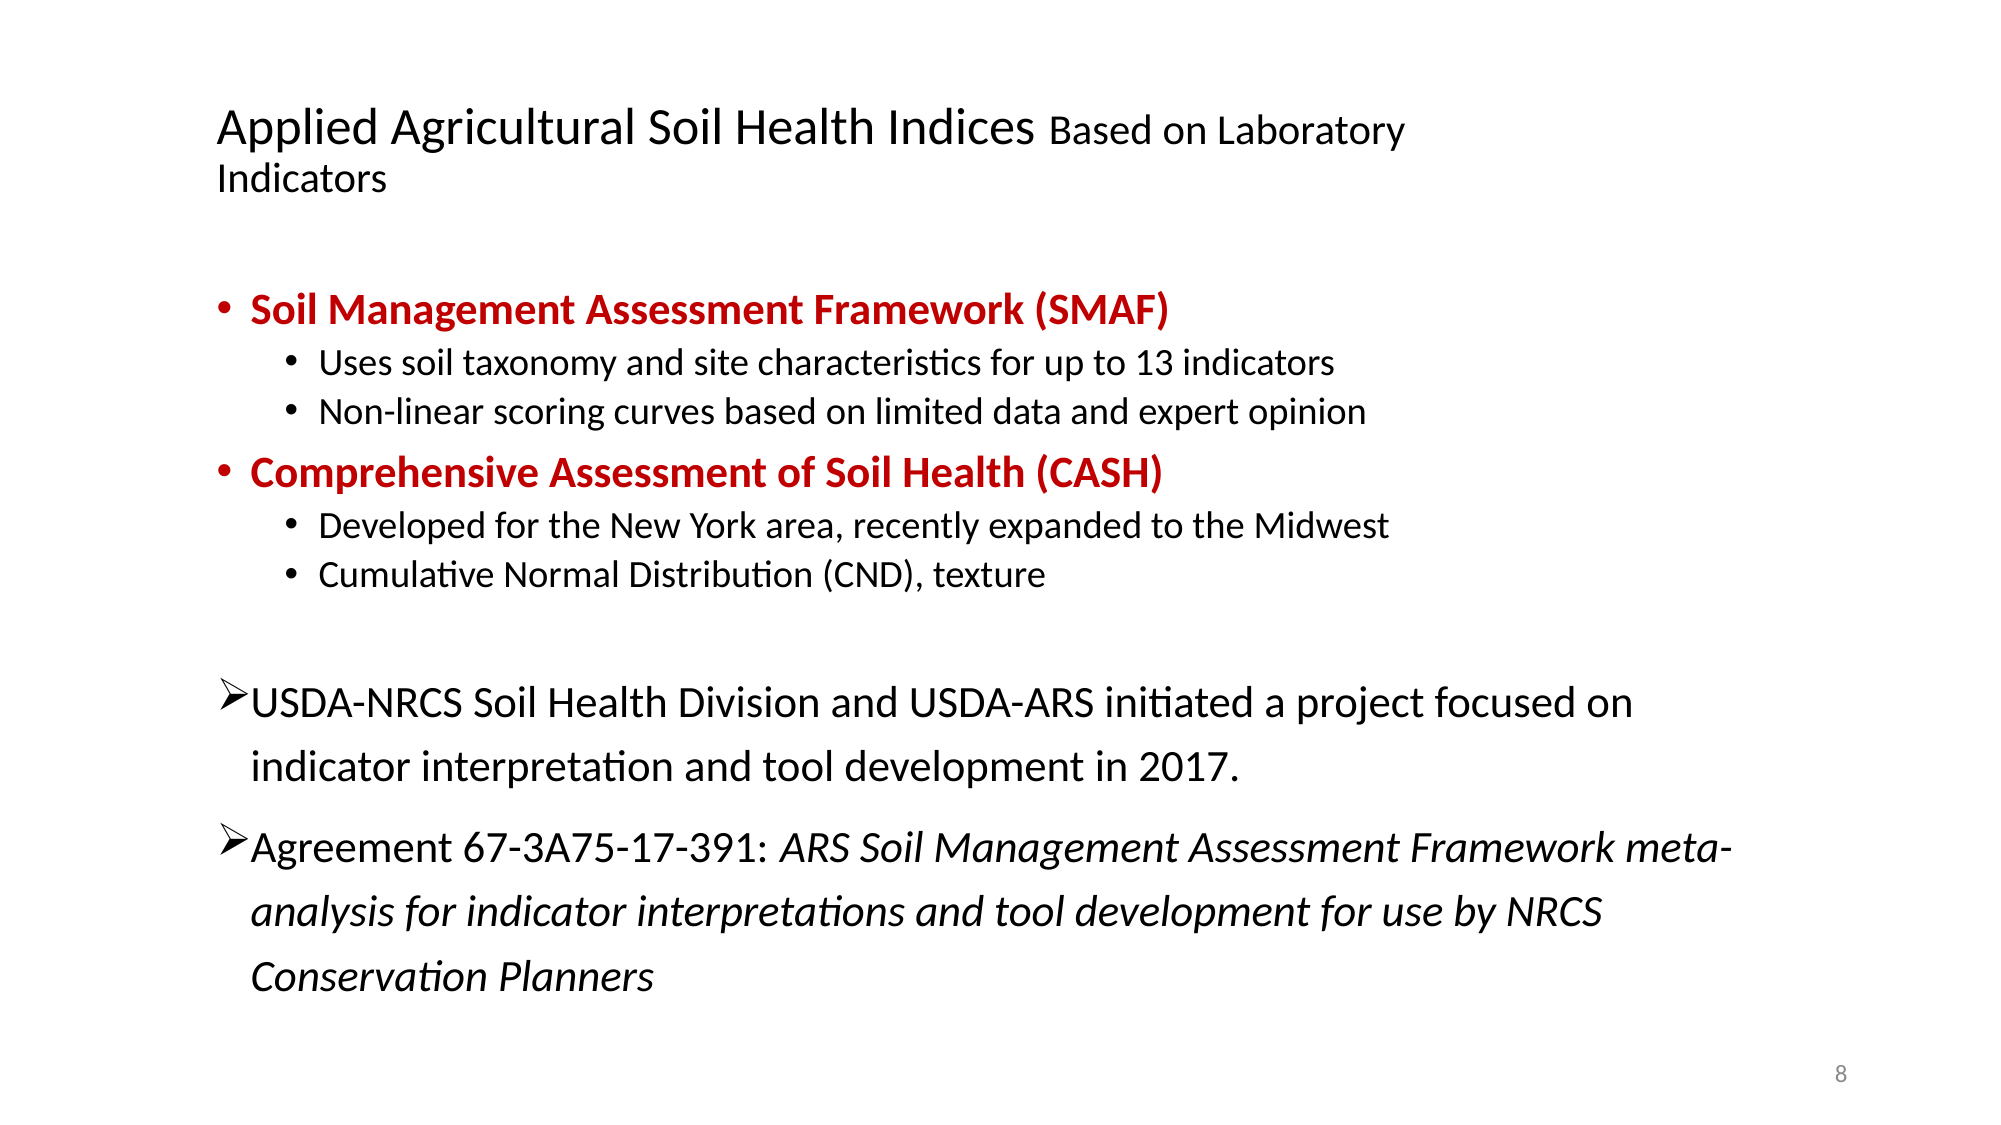

# Applied Agricultural Soil Health Indices Based on Laboratory Indicators
Soil Management Assessment Framework (SMAF)
Uses soil taxonomy and site characteristics for up to 13 indicators
Non-linear scoring curves based on limited data and expert opinion
Comprehensive Assessment of Soil Health (CASH)
Developed for the New York area, recently expanded to the Midwest
Cumulative Normal Distribution (CND), texture

USDA-NRCS Soil Health Division and USDA-ARS initiated a project focused on indicator interpretation and tool development in 2017.
Agreement 67-3A75-17-391: ARS Soil Management Assessment Framework meta-analysis for indicator interpretations and tool development for use by NRCS Conservation Planners
8